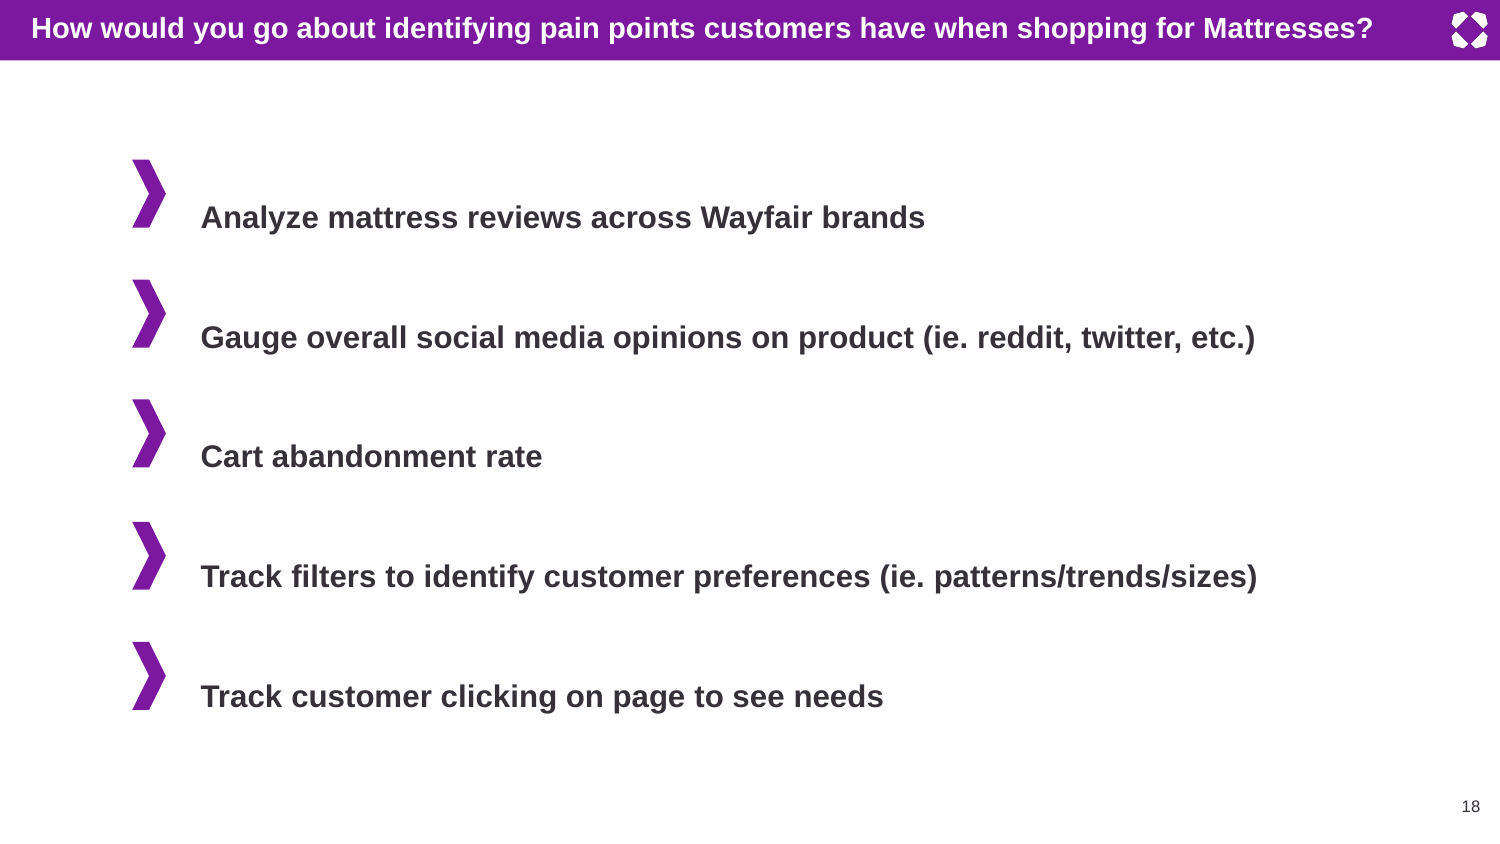

# How would you go about identifying pain points customers have when shopping for Mattresses?

Analyze mattress reviews across Wayfair brands

Gauge overall social media opinions on product (ie. reddit, twitter, etc.)

Cart abandonment rate

Track filters to identify customer preferences (ie. patterns/trends/sizes)

Track customer clicking on page to see needs